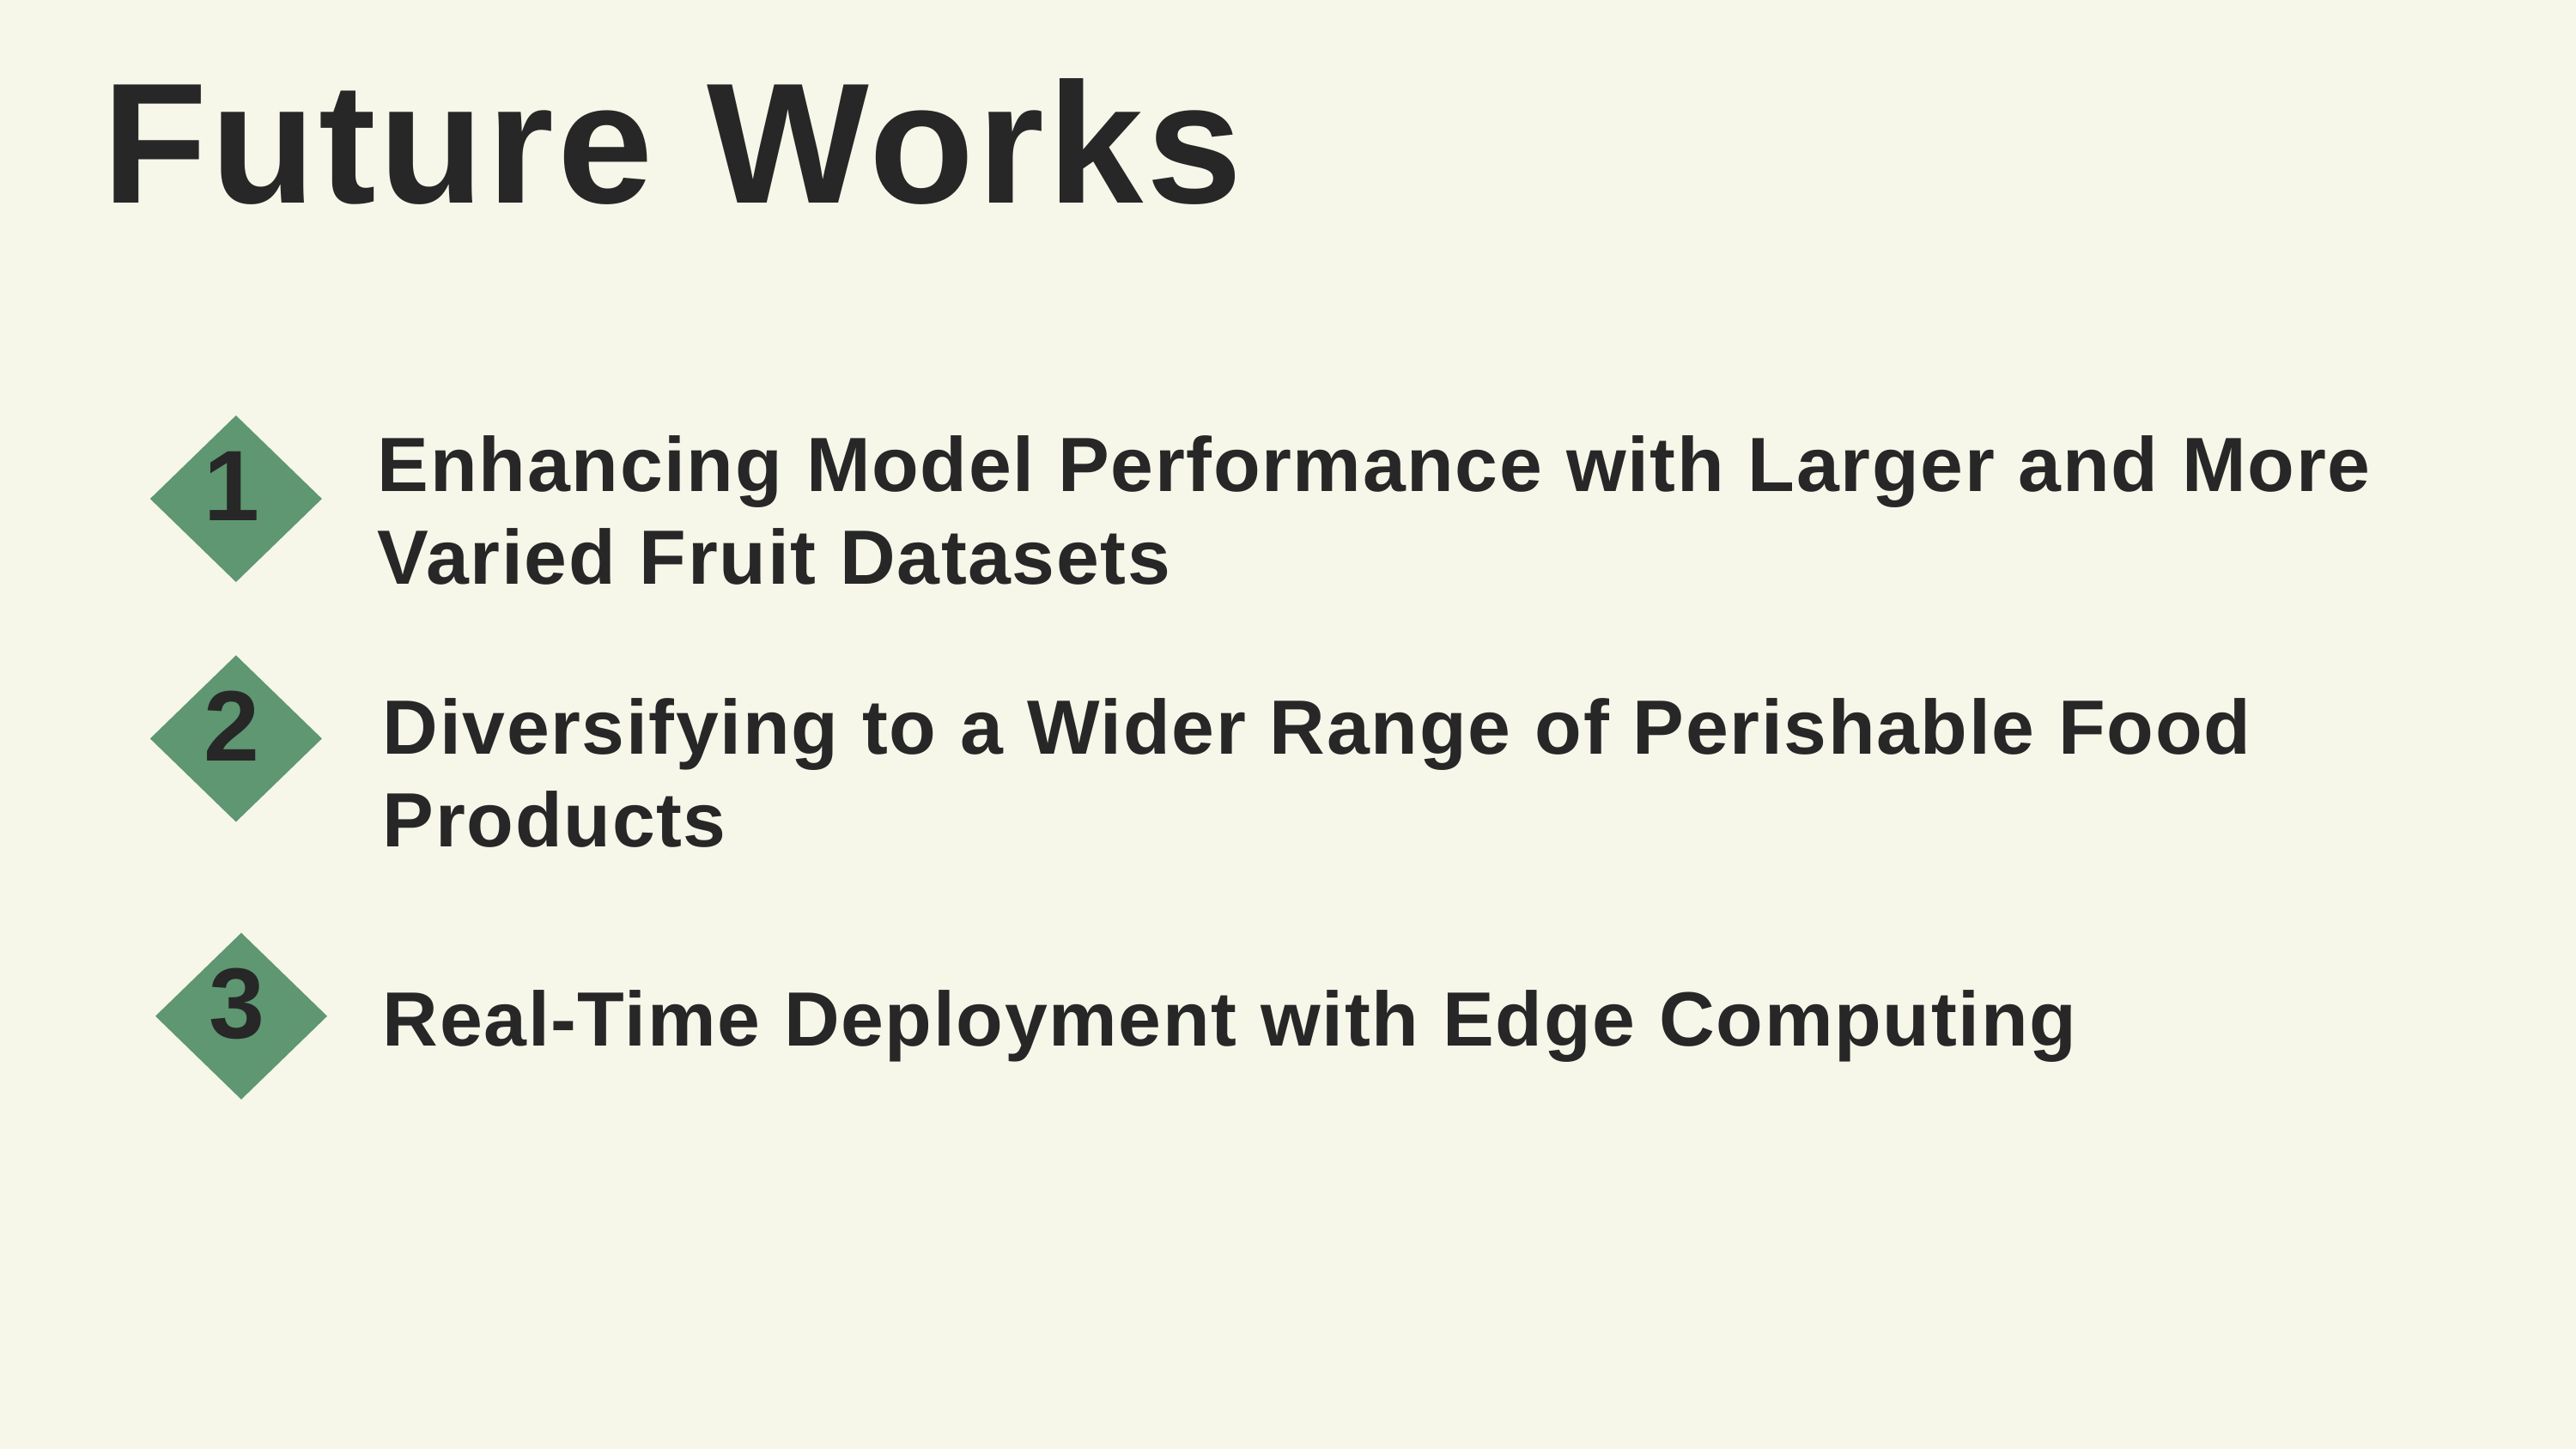

Future Works

Enhancing Model Performance with Larger and More Varied Fruit Datasets
1

Diversifying to a Wider Range of Perishable Food Products
2

Real-Time Deployment with Edge Computing

3